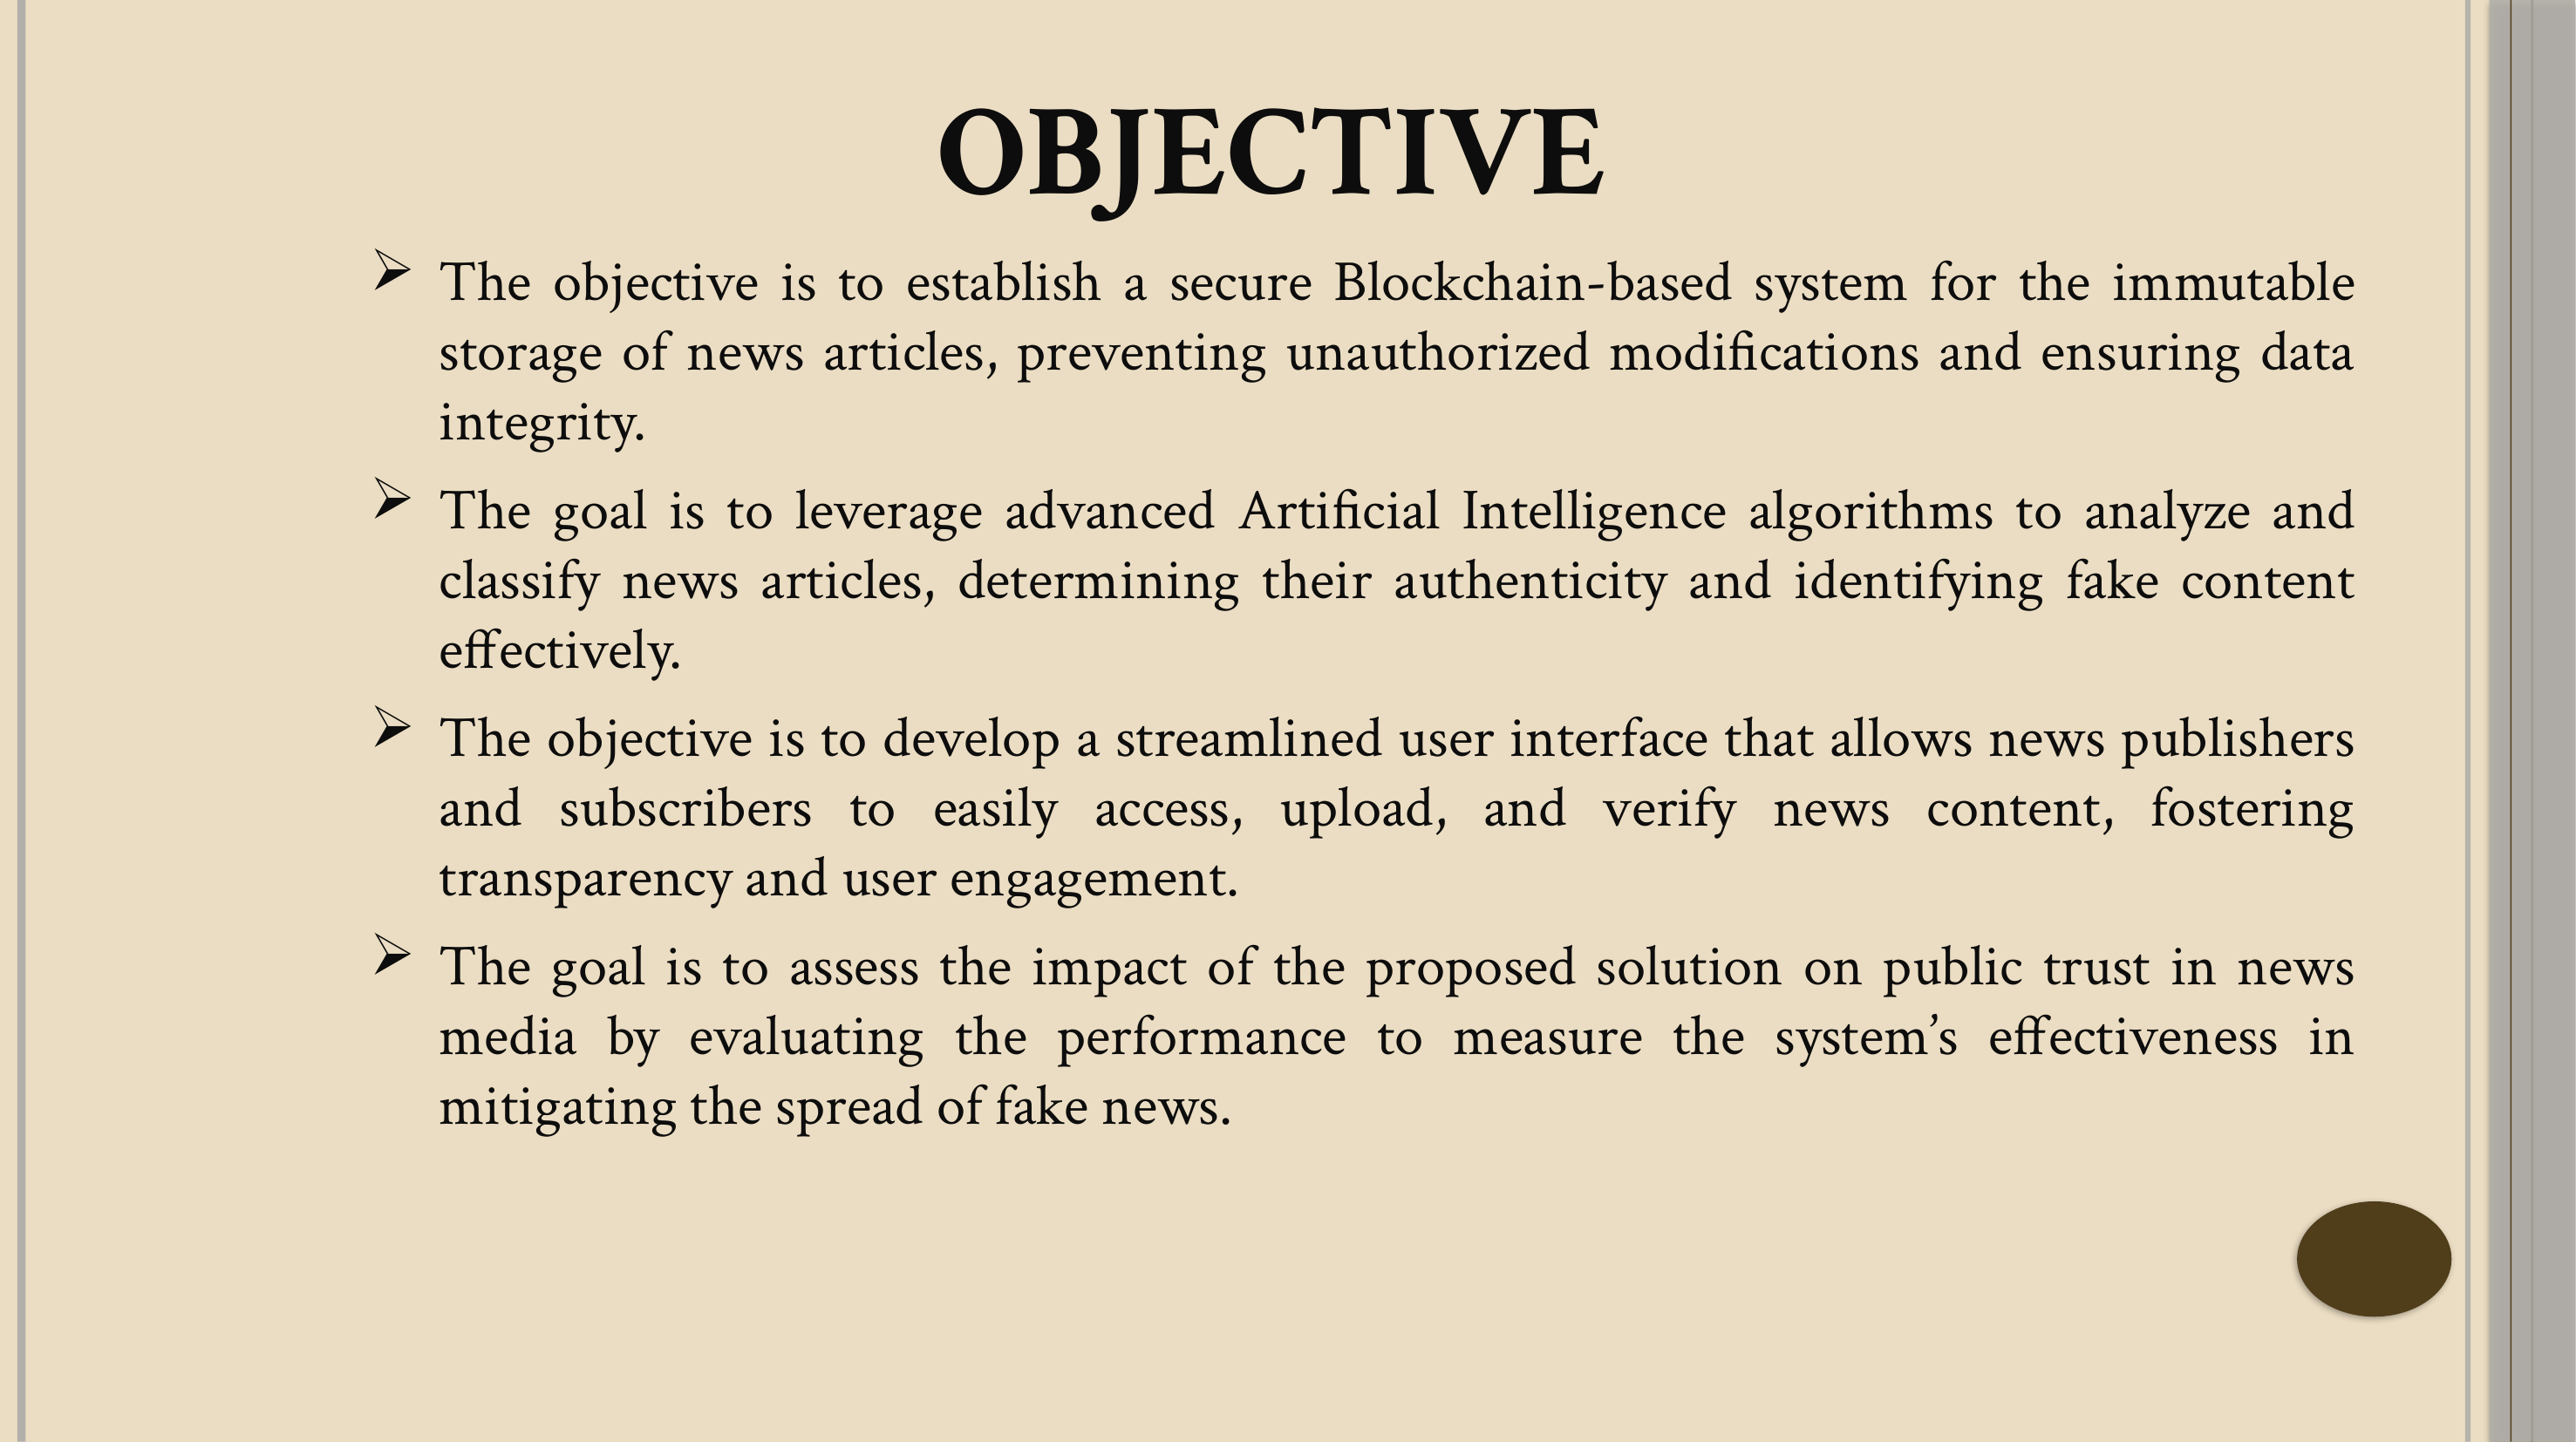

# Objective
The objective is to establish a secure Blockchain-based system for the immutable storage of news articles, preventing unauthorized modifications and ensuring data integrity.
The goal is to leverage advanced Artificial Intelligence algorithms to analyze and classify news articles, determining their authenticity and identifying fake content effectively.
The objective is to develop a streamlined user interface that allows news publishers and subscribers to easily access, upload, and verify news content, fostering transparency and user engagement.
The goal is to assess the impact of the proposed solution on public trust in news media by evaluating the performance to measure the system’s effectiveness in mitigating the spread of fake news.